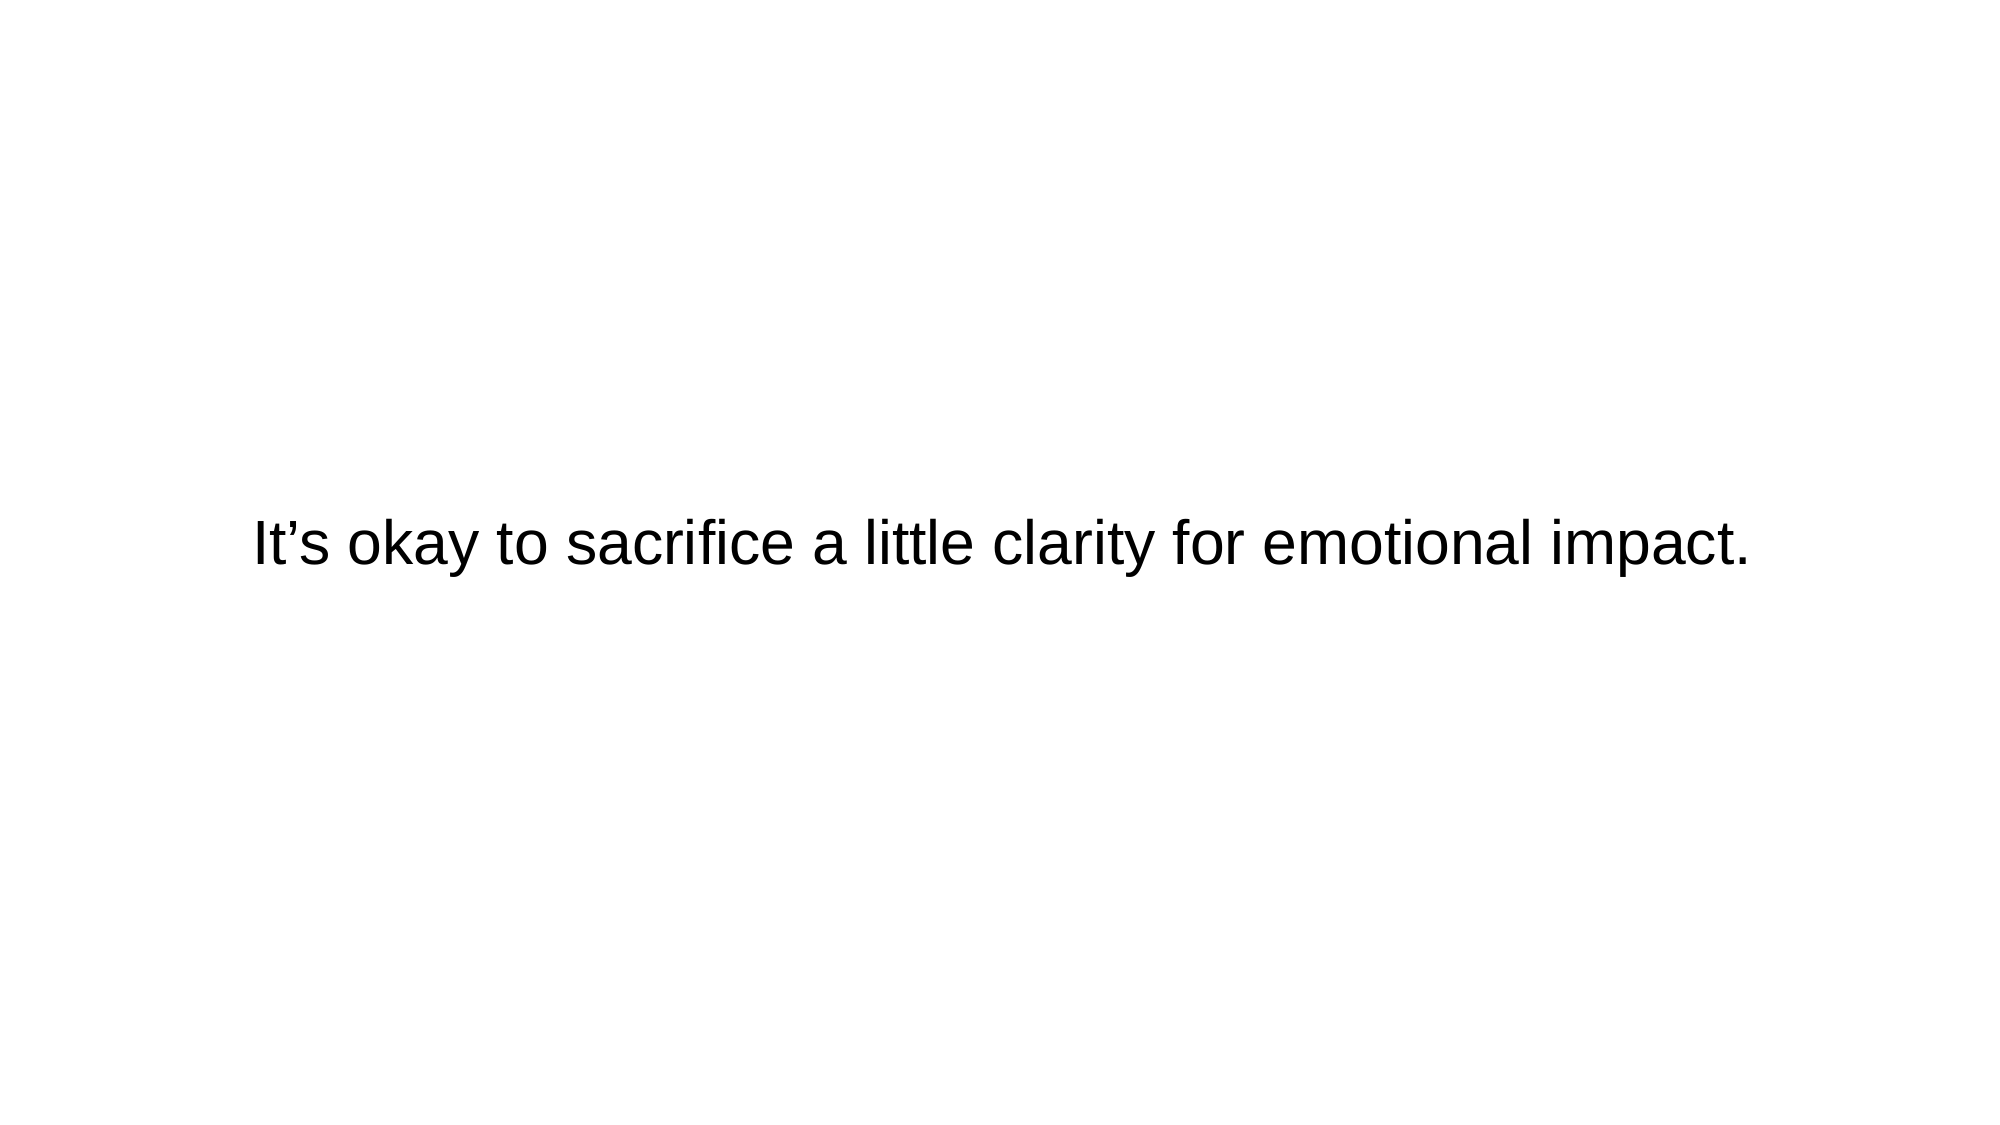

It’s okay to sacrifice a little clarity for emotional impact.